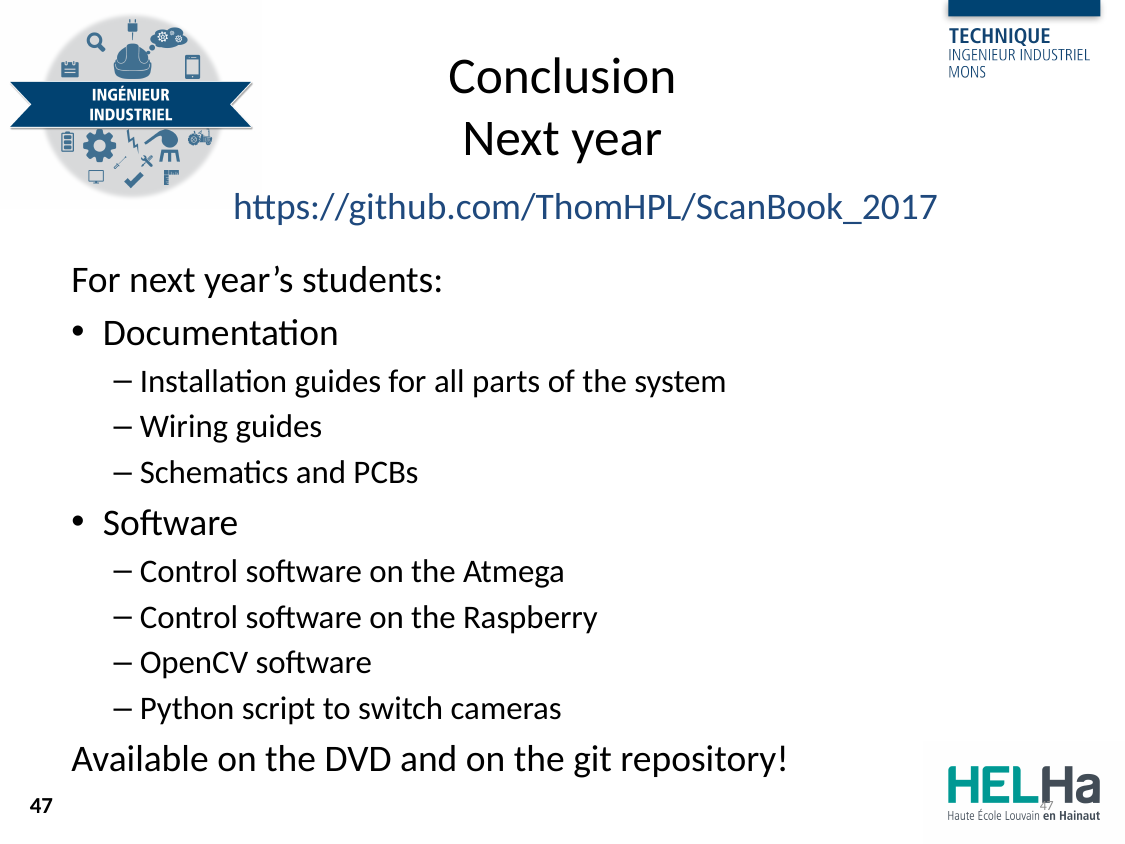

# Conclusion Next year
https://github.com/ThomHPL/ScanBook_2017
For next year’s students:
Documentation
Installation guides for all parts of the system
Wiring guides
Schematics and PCBs
Software
Control software on the Atmega
Control software on the Raspberry
OpenCV software
Python script to switch cameras
Available on the DVD and on the git repository!

47
47